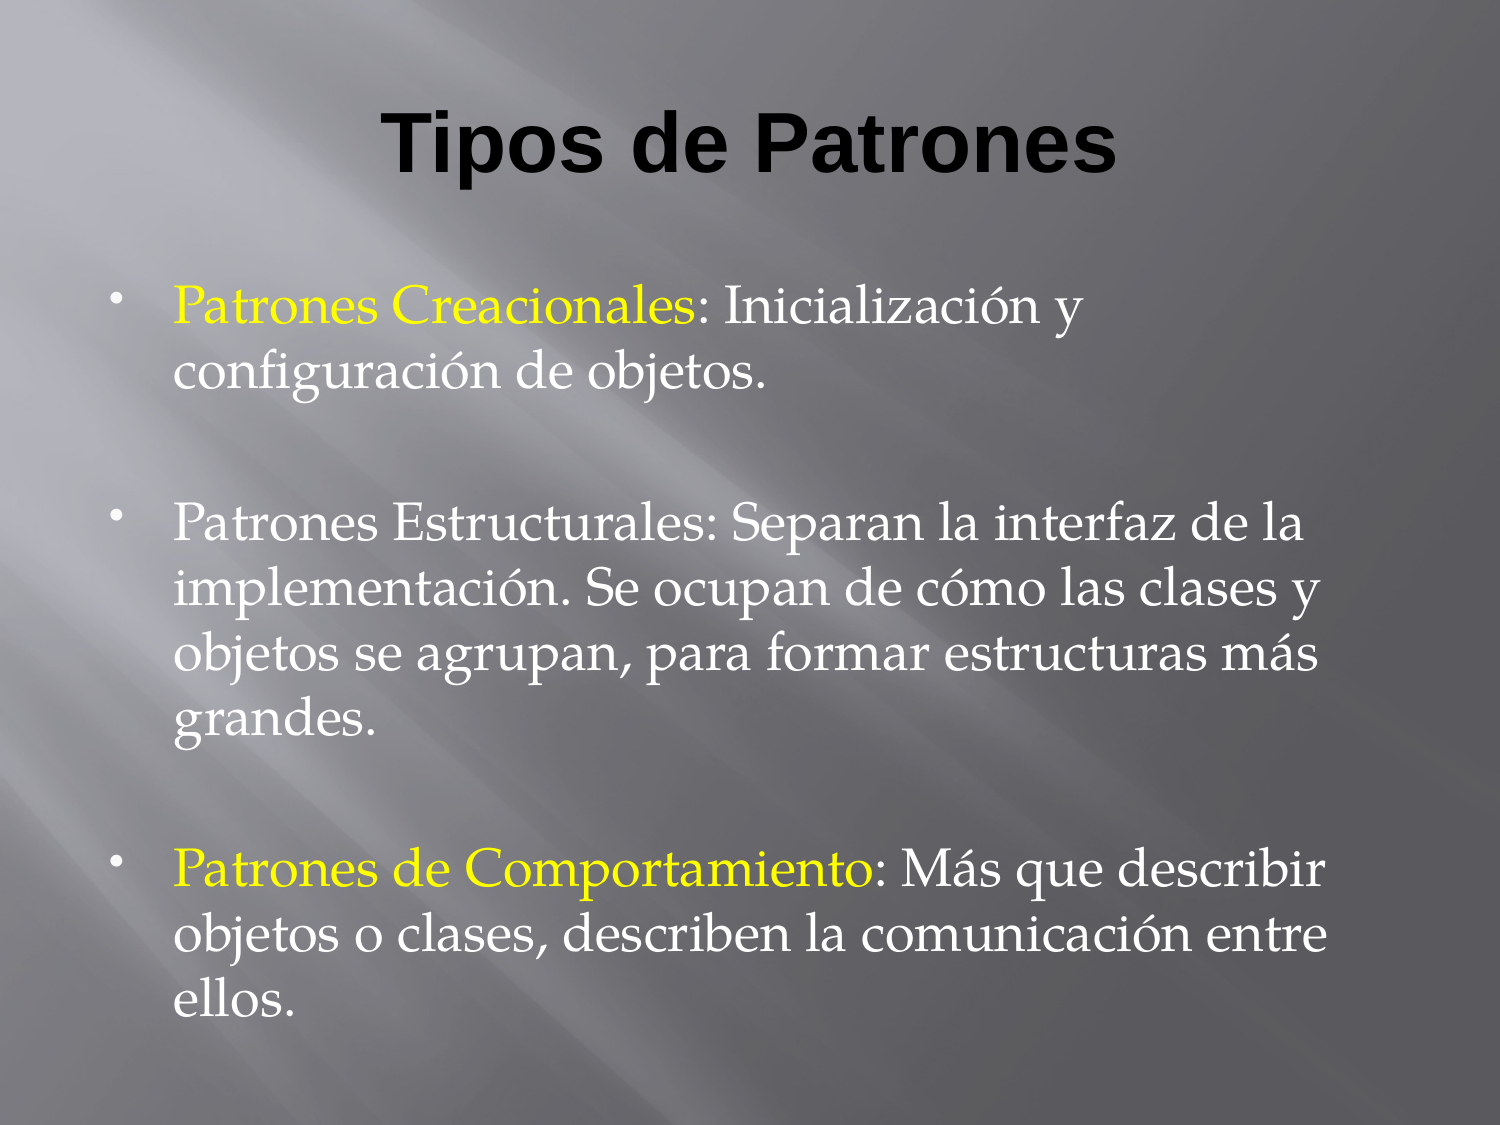

# Tipos de Patrones
Patrones Creacionales: Inicialización y configuración de objetos.

Patrones Estructurales: Separan la interfaz de la implementación. Se ocupan de cómo las clases y objetos se agrupan, para formar estructuras más grandes.

Patrones de Comportamiento: Más que describir objetos o clases, describen la comunicación entre ellos.